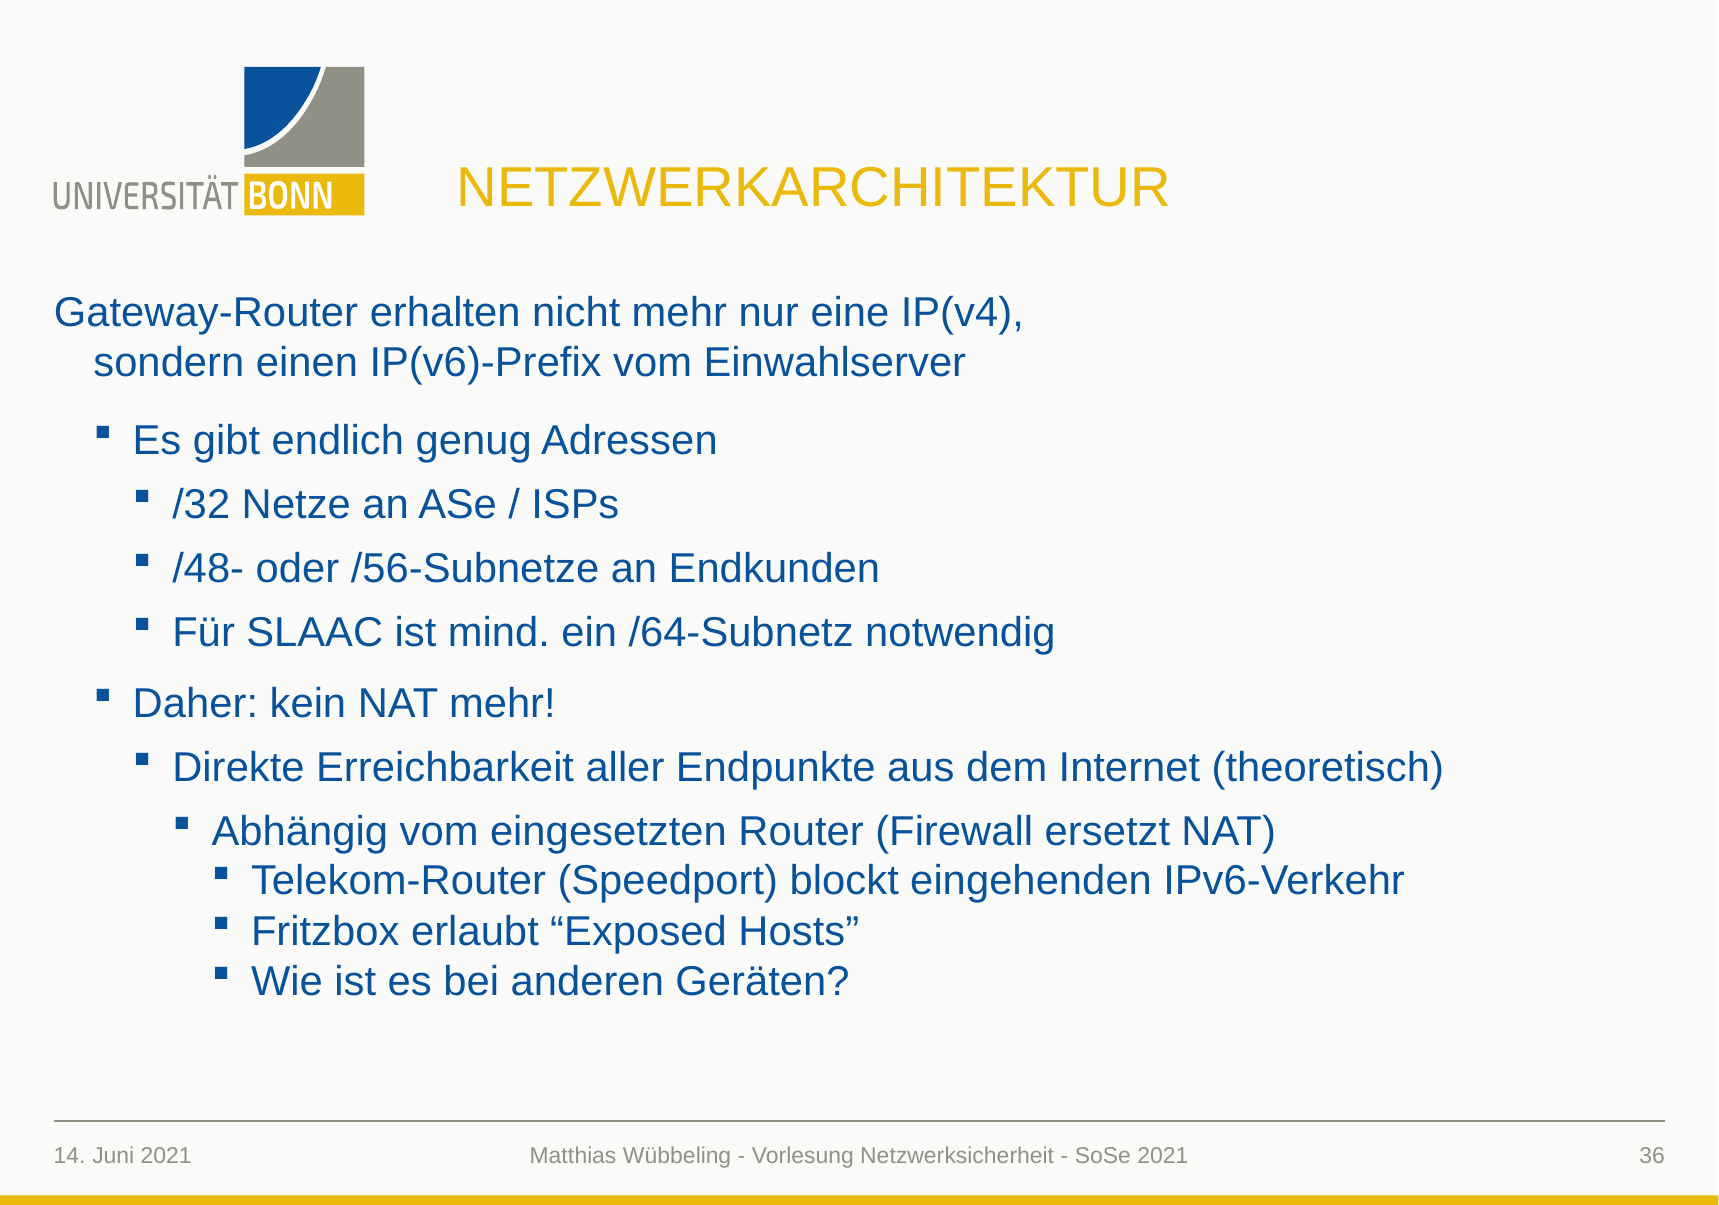

# Netzwerkarchitektur
Gateway-Router erhalten nicht mehr nur eine IP(v4),
sondern einen IP(v6)-Prefix vom Einwahlserver
Es gibt endlich genug Adressen
/32 Netze an ASe / ISPs
/48- oder /56-Subnetze an Endkunden
Für SLAAC ist mind. ein /64-Subnetz notwendig
Daher: kein NAT mehr!
Direkte Erreichbarkeit aller Endpunkte aus dem Internet (theoretisch)
Abhängig vom eingesetzten Router (Firewall ersetzt NAT)
Telekom-Router (Speedport) blockt eingehenden IPv6-Verkehr
Fritzbox erlaubt “Exposed Hosts”
Wie ist es bei anderen Geräten?
14. Juni 2021
36
Matthias Wübbeling - Vorlesung Netzwerksicherheit - SoSe 2021